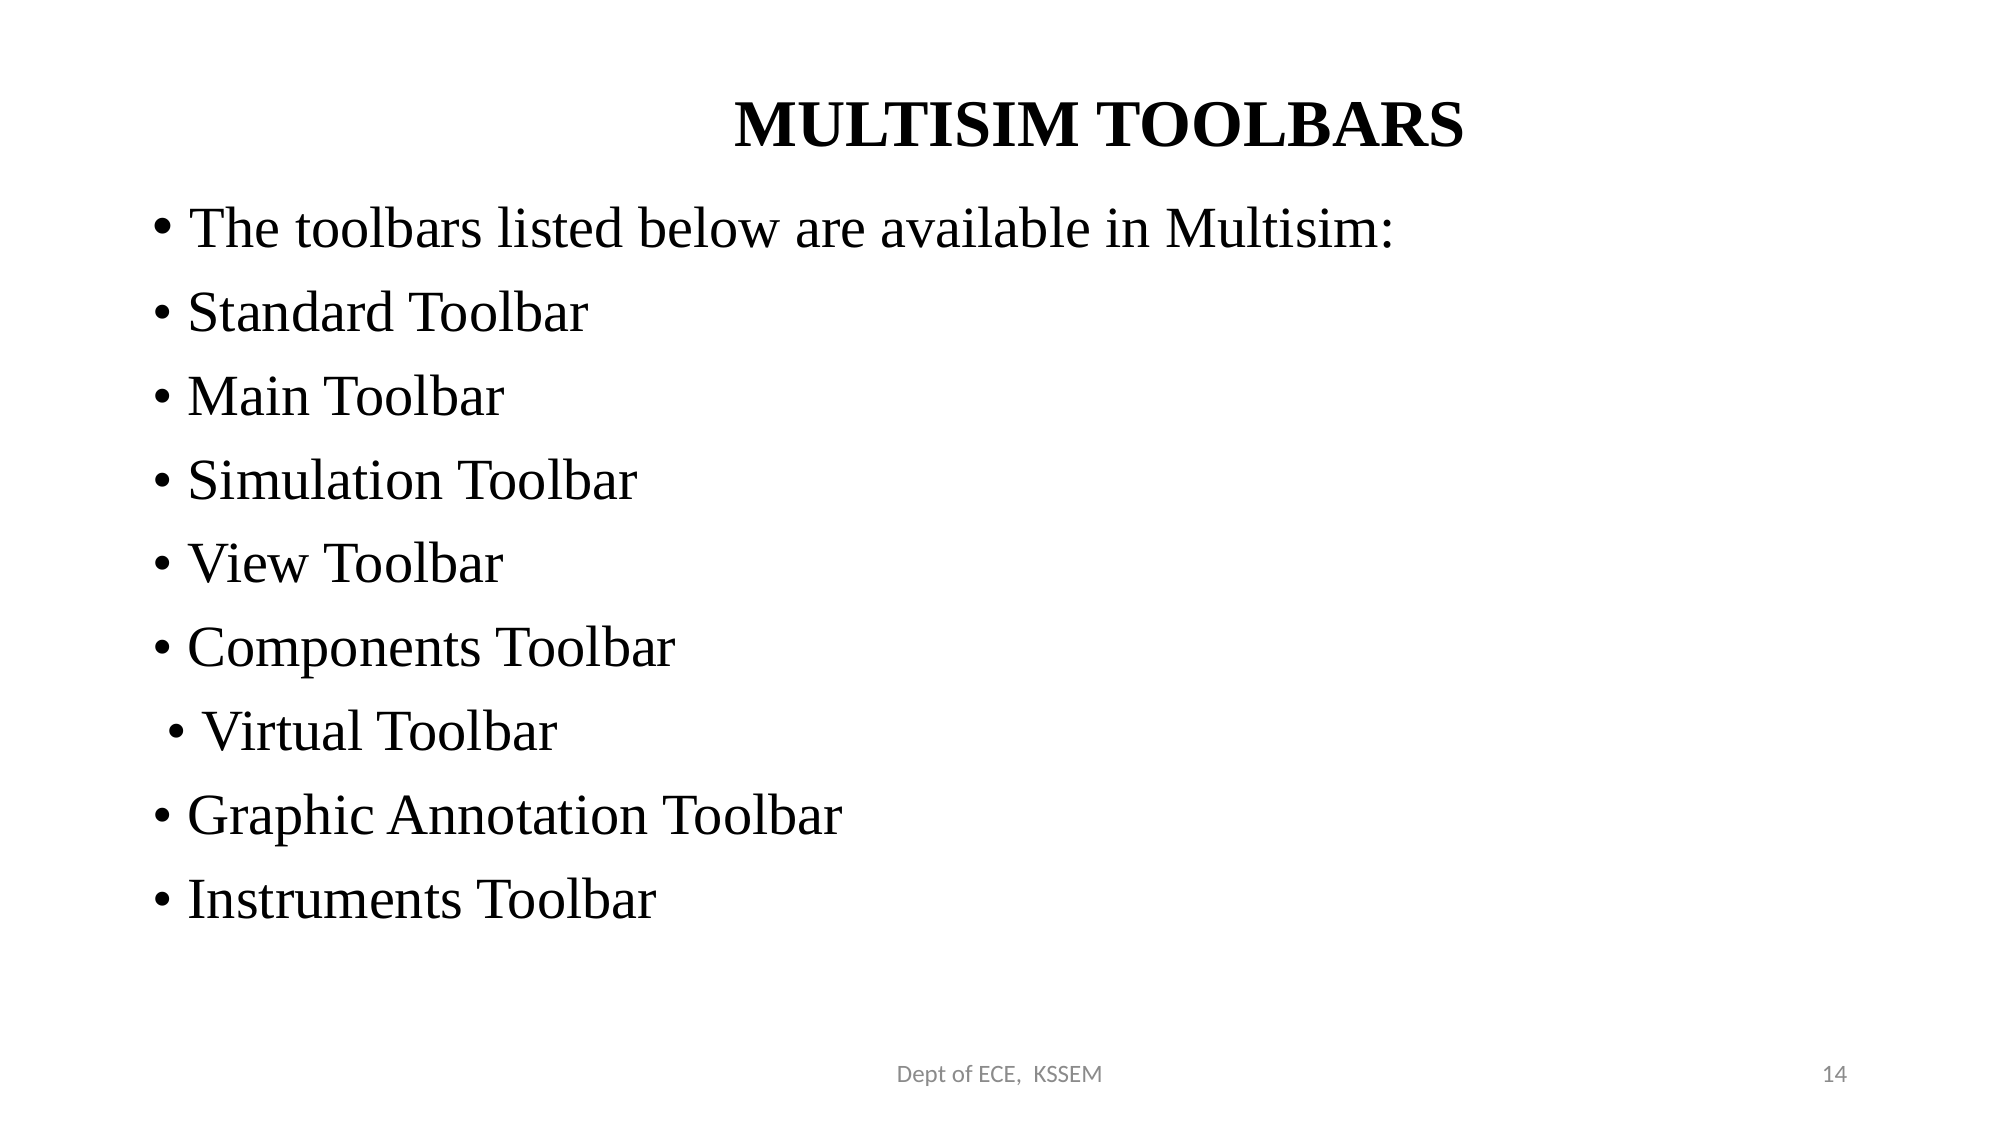

# MULTISIM TOOLBARS
The toolbars listed below are available in Multisim:
• Standard Toolbar
• Main Toolbar
• Simulation Toolbar
• View Toolbar
• Components Toolbar
 • Virtual Toolbar
• Graphic Annotation Toolbar
• Instruments Toolbar

Dept of ECE,  KSSEM
14